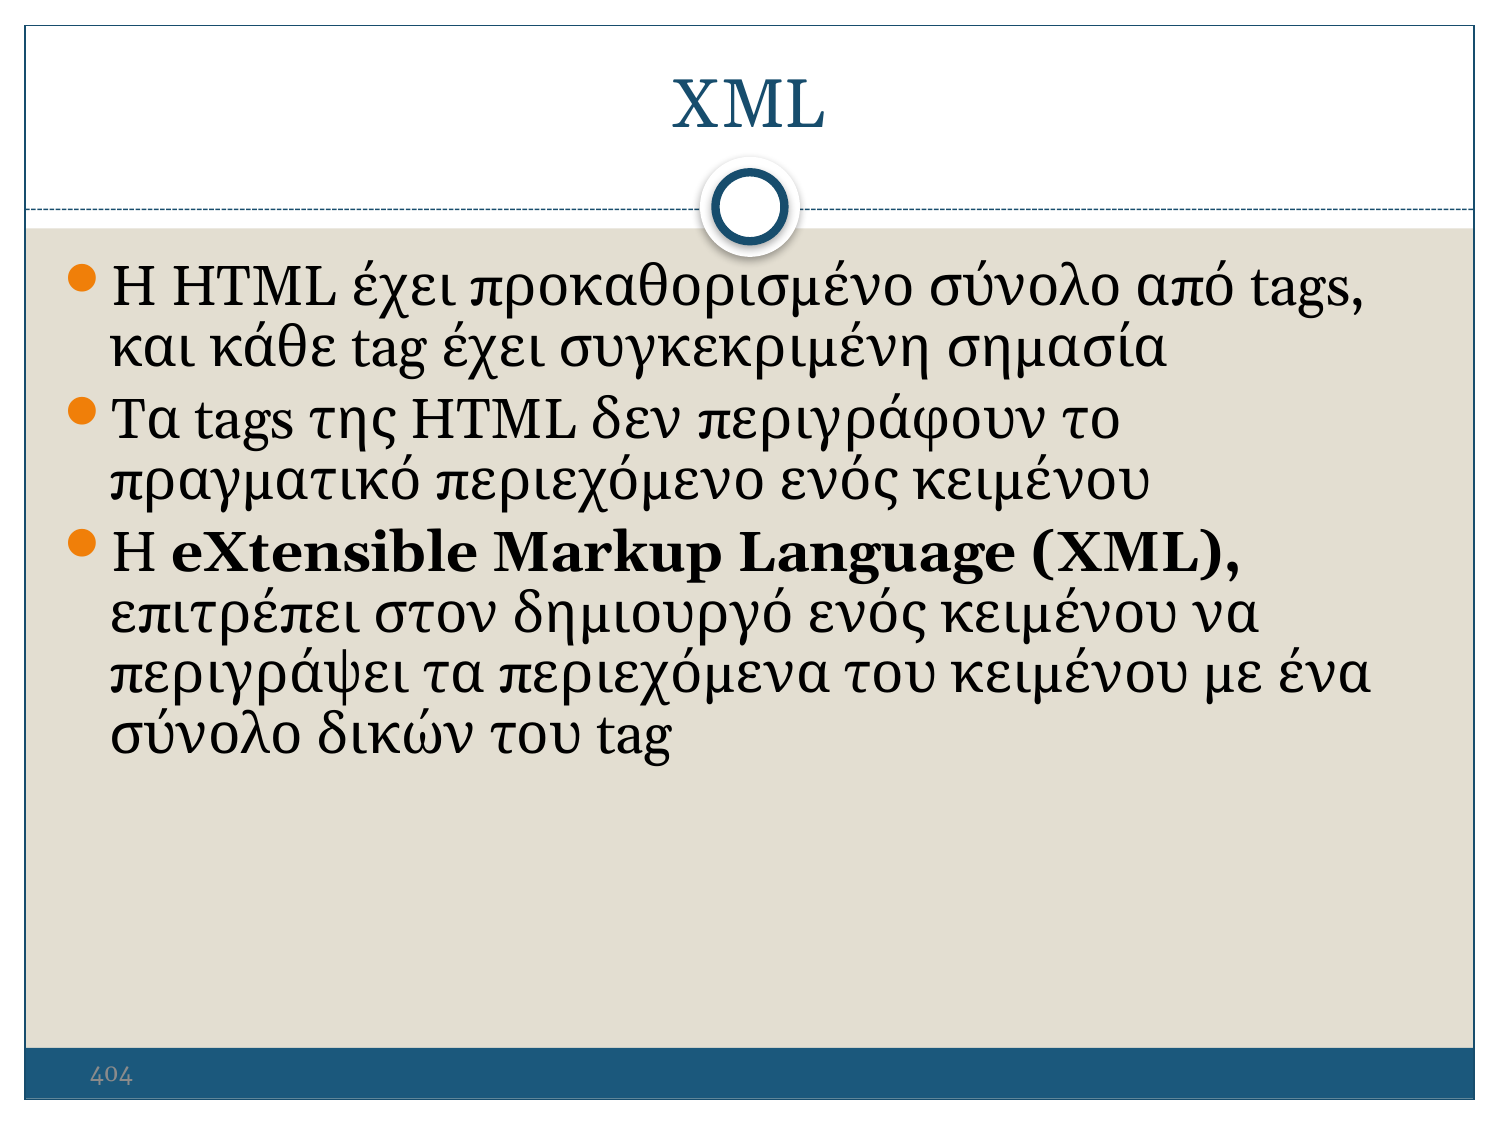

XML
Η HTML έχει προκαθορισμένο σύνολο από tags, και κάθε tag έχει συγκεκριμένη σημασία
Τα tags της HTML δεν περιγράφουν το πραγματικό περιεχόμενο ενός κειμένου
Η eXtensible Markup Language (XML), επιτρέπει στον δημιουργό ενός κειμένου να περιγράψει τα περιεχόμενα του κειμένου με ένα σύνολο δικών του tag
404